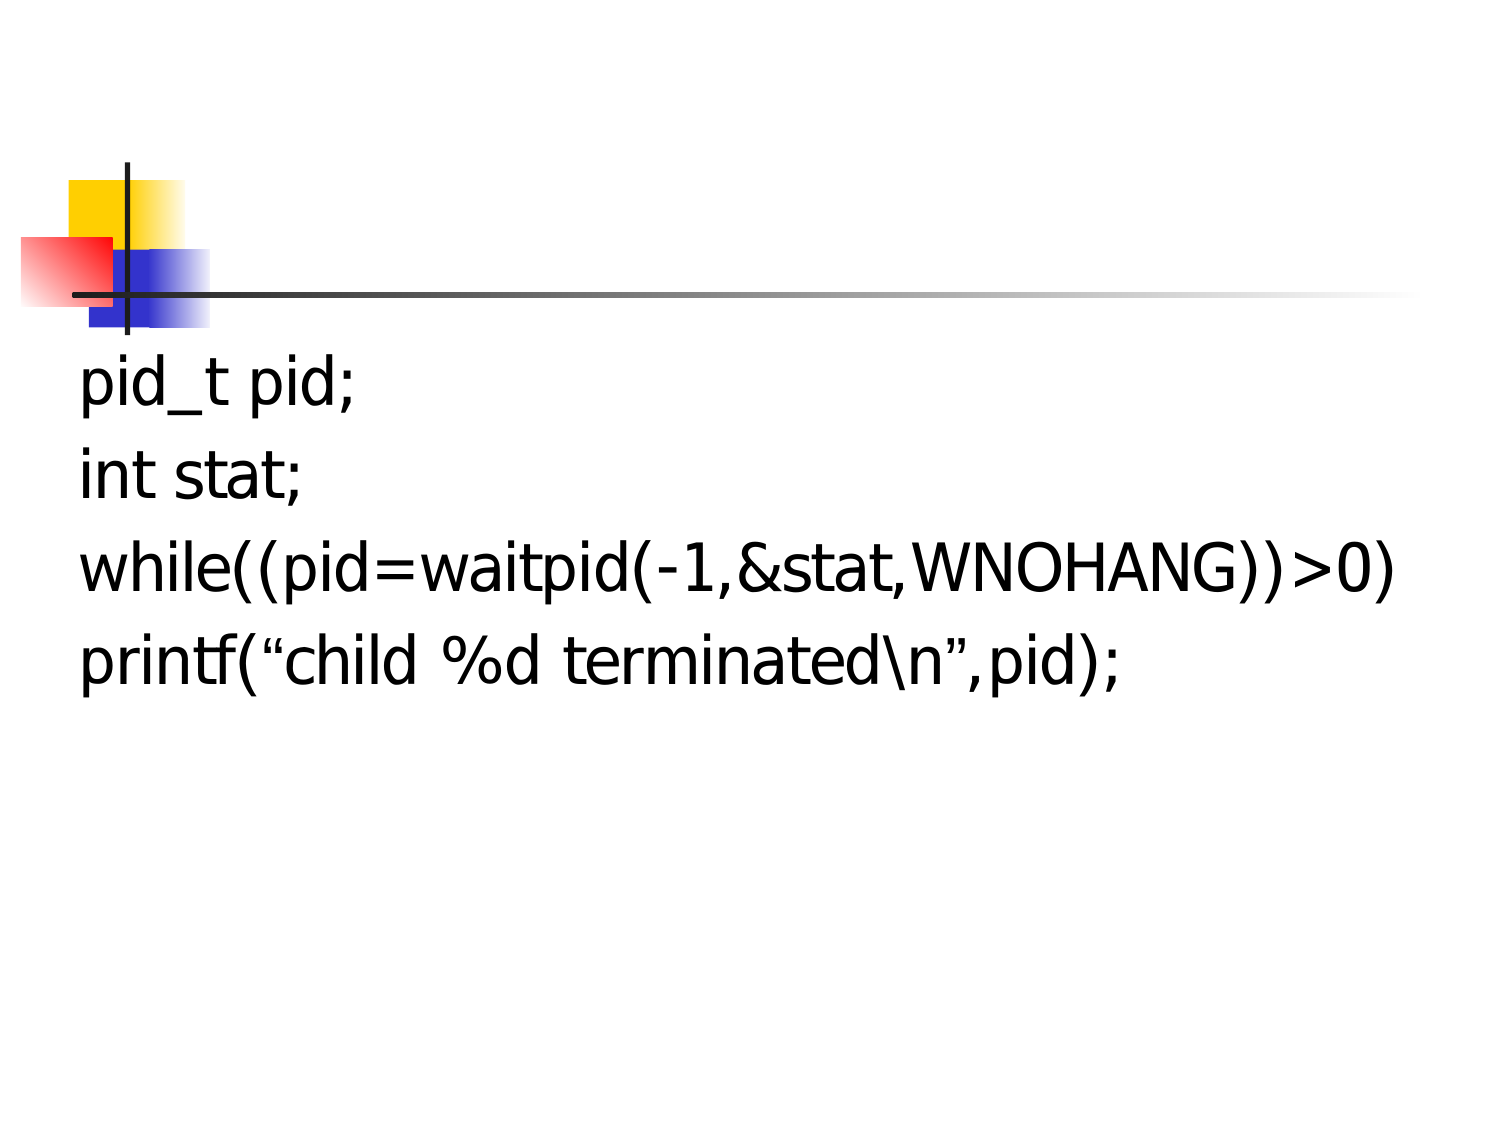

#
pid_t pid;
int stat;
while((pid=waitpid(-1,&stat,WNOHANG))>0)
printf(“child %d terminated\n”,pid);